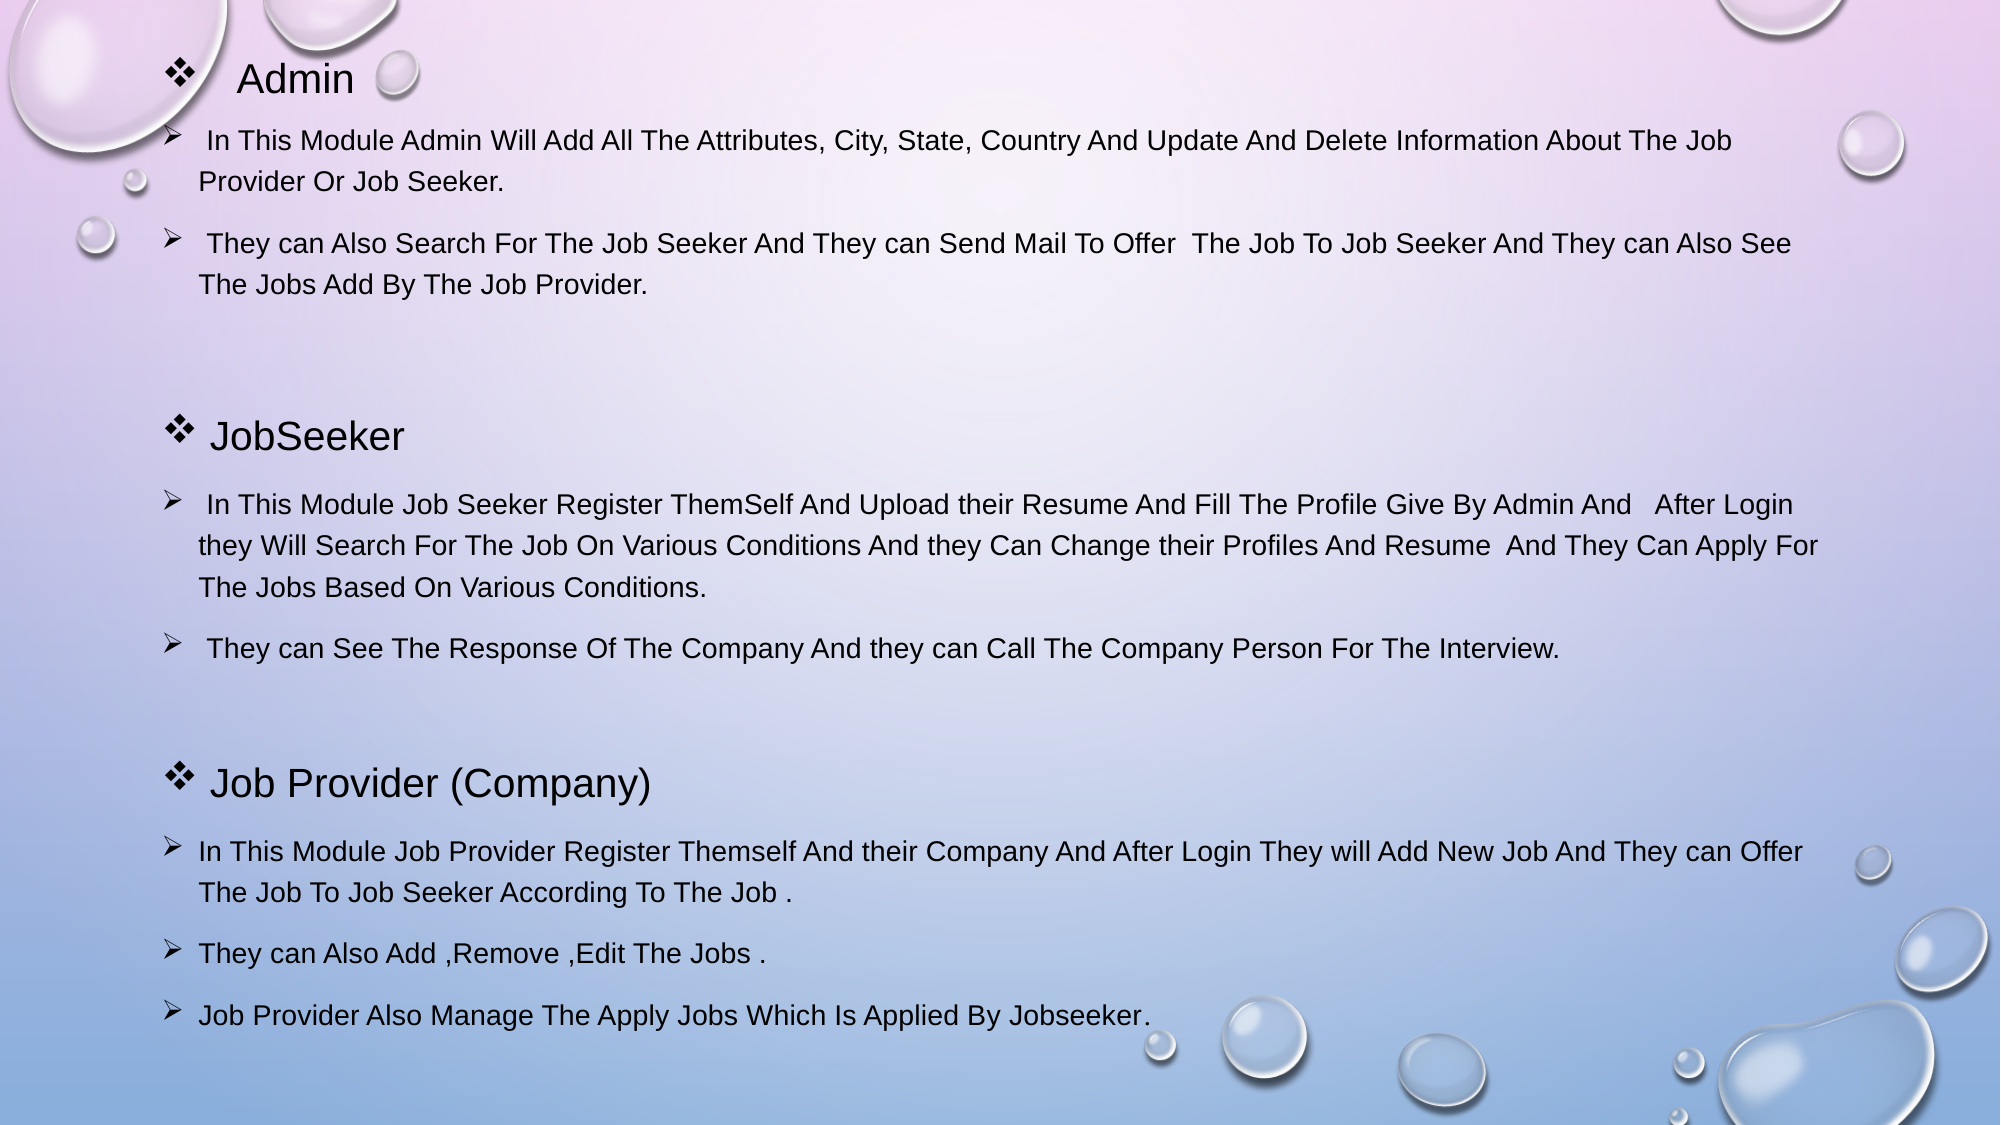

# Admin
 In This Module Admin Will Add All The Attributes, City, State, Country And Update And Delete Information About The Job Provider Or Job Seeker.
 They can Also Search For The Job Seeker And They can Send Mail To Offer  The Job To Job Seeker And They can Also See The Jobs Add By The Job Provider.

 JobSeeker
 In This Module Job Seeker Register ThemSelf And Upload their Resume And Fill The Profile Give By Admin And   After Login they Will Search For The Job On Various Conditions And they Can Change their Profiles And Resume  And They Can Apply For The Jobs Based On Various Conditions.
 They can See The Response Of The Company And they can Call The Company Person For The Interview.

 Job Provider (Company)
In This Module Job Provider Register Themself And their Company And After Login They will Add New Job And They can Offer The Job To Job Seeker According To The Job .
They can Also Add ,Remove ,Edit The Jobs .
Job Provider Also Manage The Apply Jobs Which Is Applied By Jobseeker.